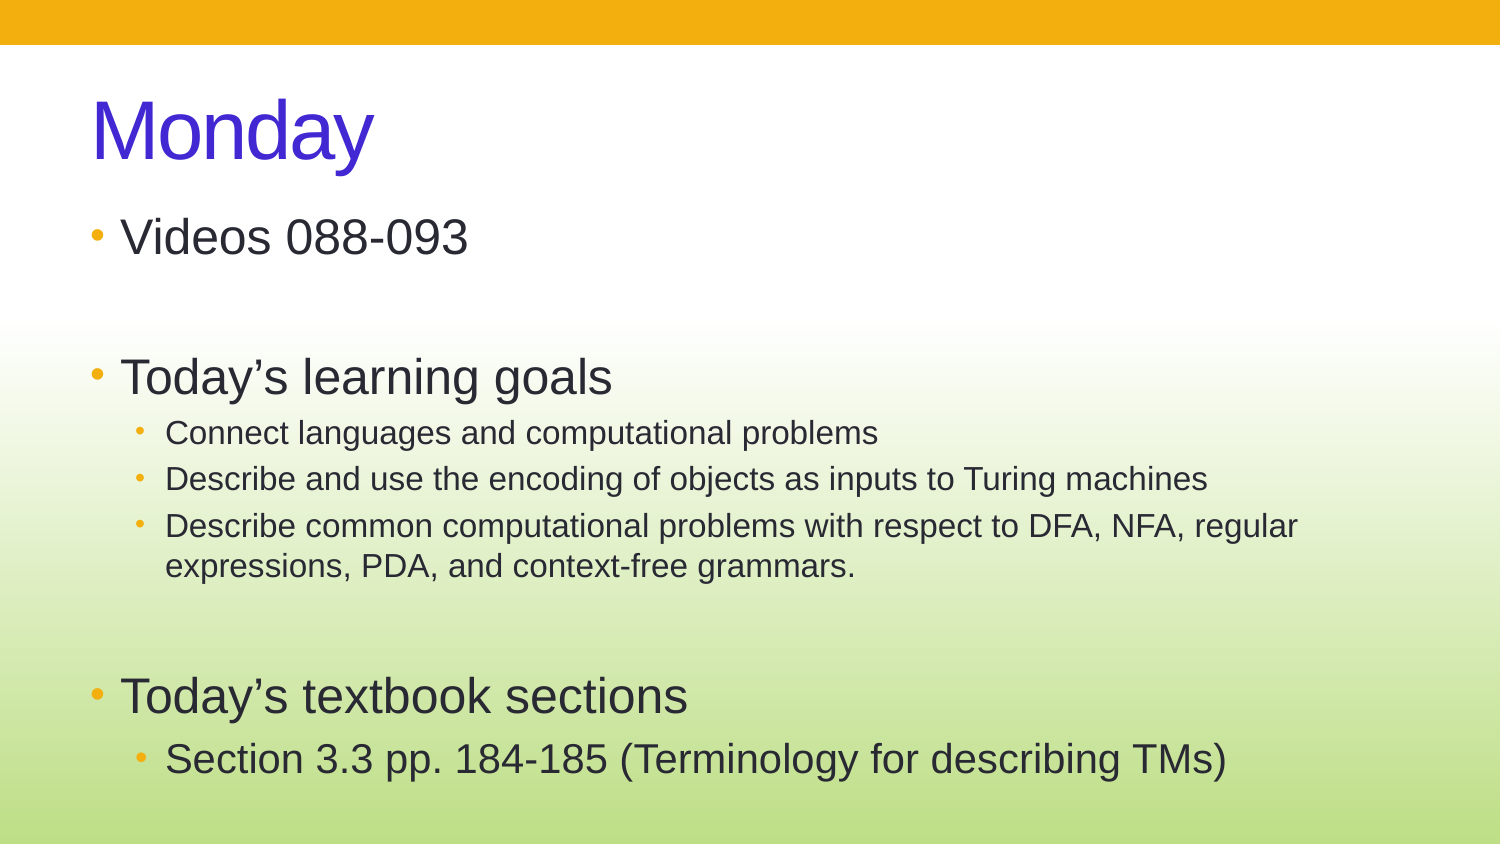

# Monday
Videos 088-093

Today’s learning goals
Connect languages and computational problems
Describe and use the encoding of objects as inputs to Turing machines
Describe common computational problems with respect to DFA, NFA, regular expressions, PDA, and context-free grammars.

Today’s textbook sections
Section 3.3 pp. 184-185 (Terminology for describing TMs)